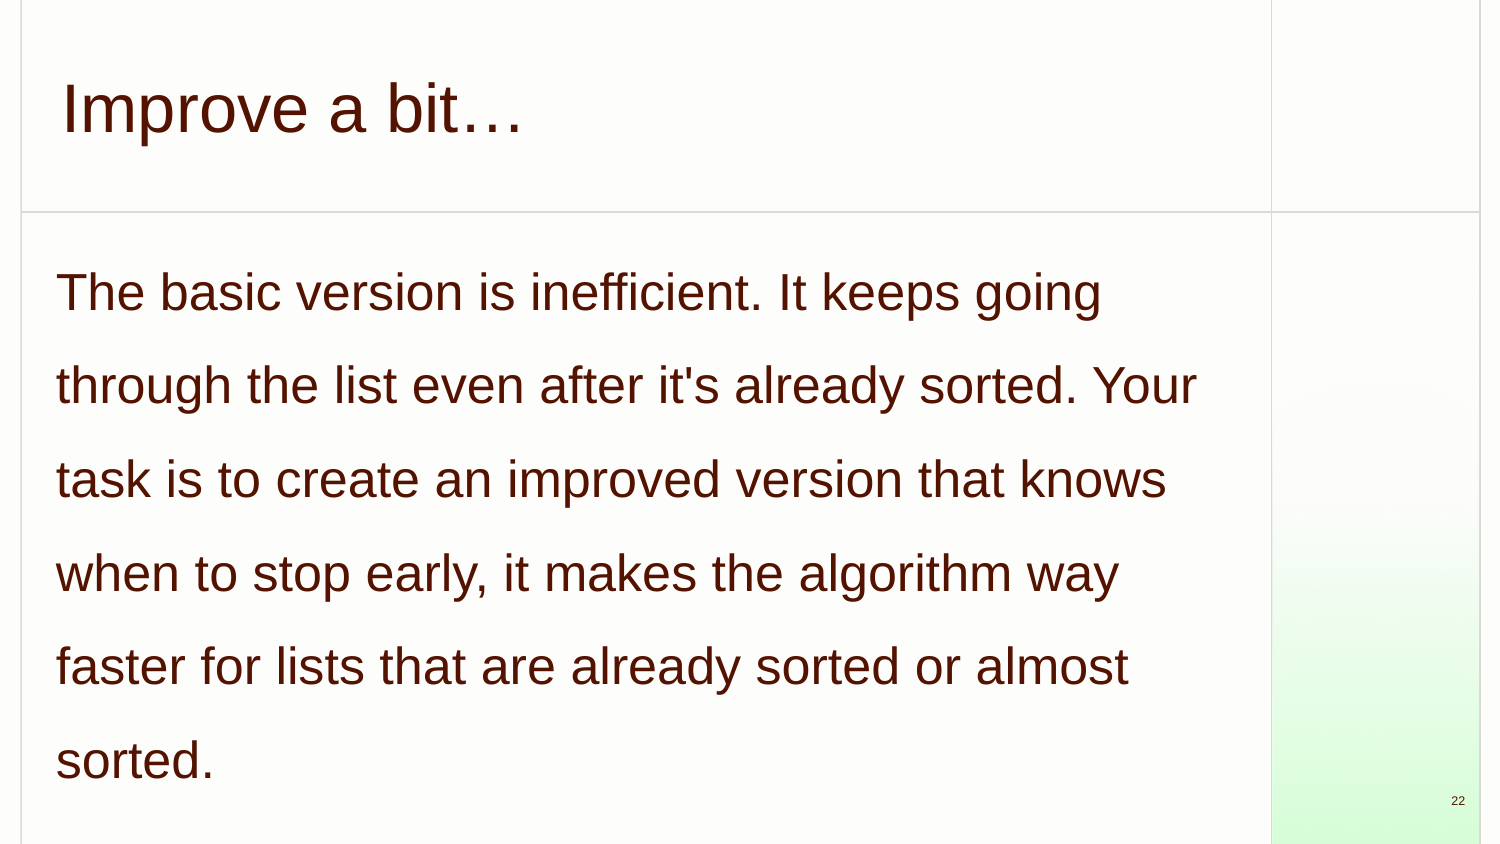

# Improve a bit…
The basic version is inefficient. It keeps going through the list even after it's already sorted. Your task is to create an improved version that knows when to stop early, it makes the algorithm way faster for lists that are already sorted or almost sorted.
22